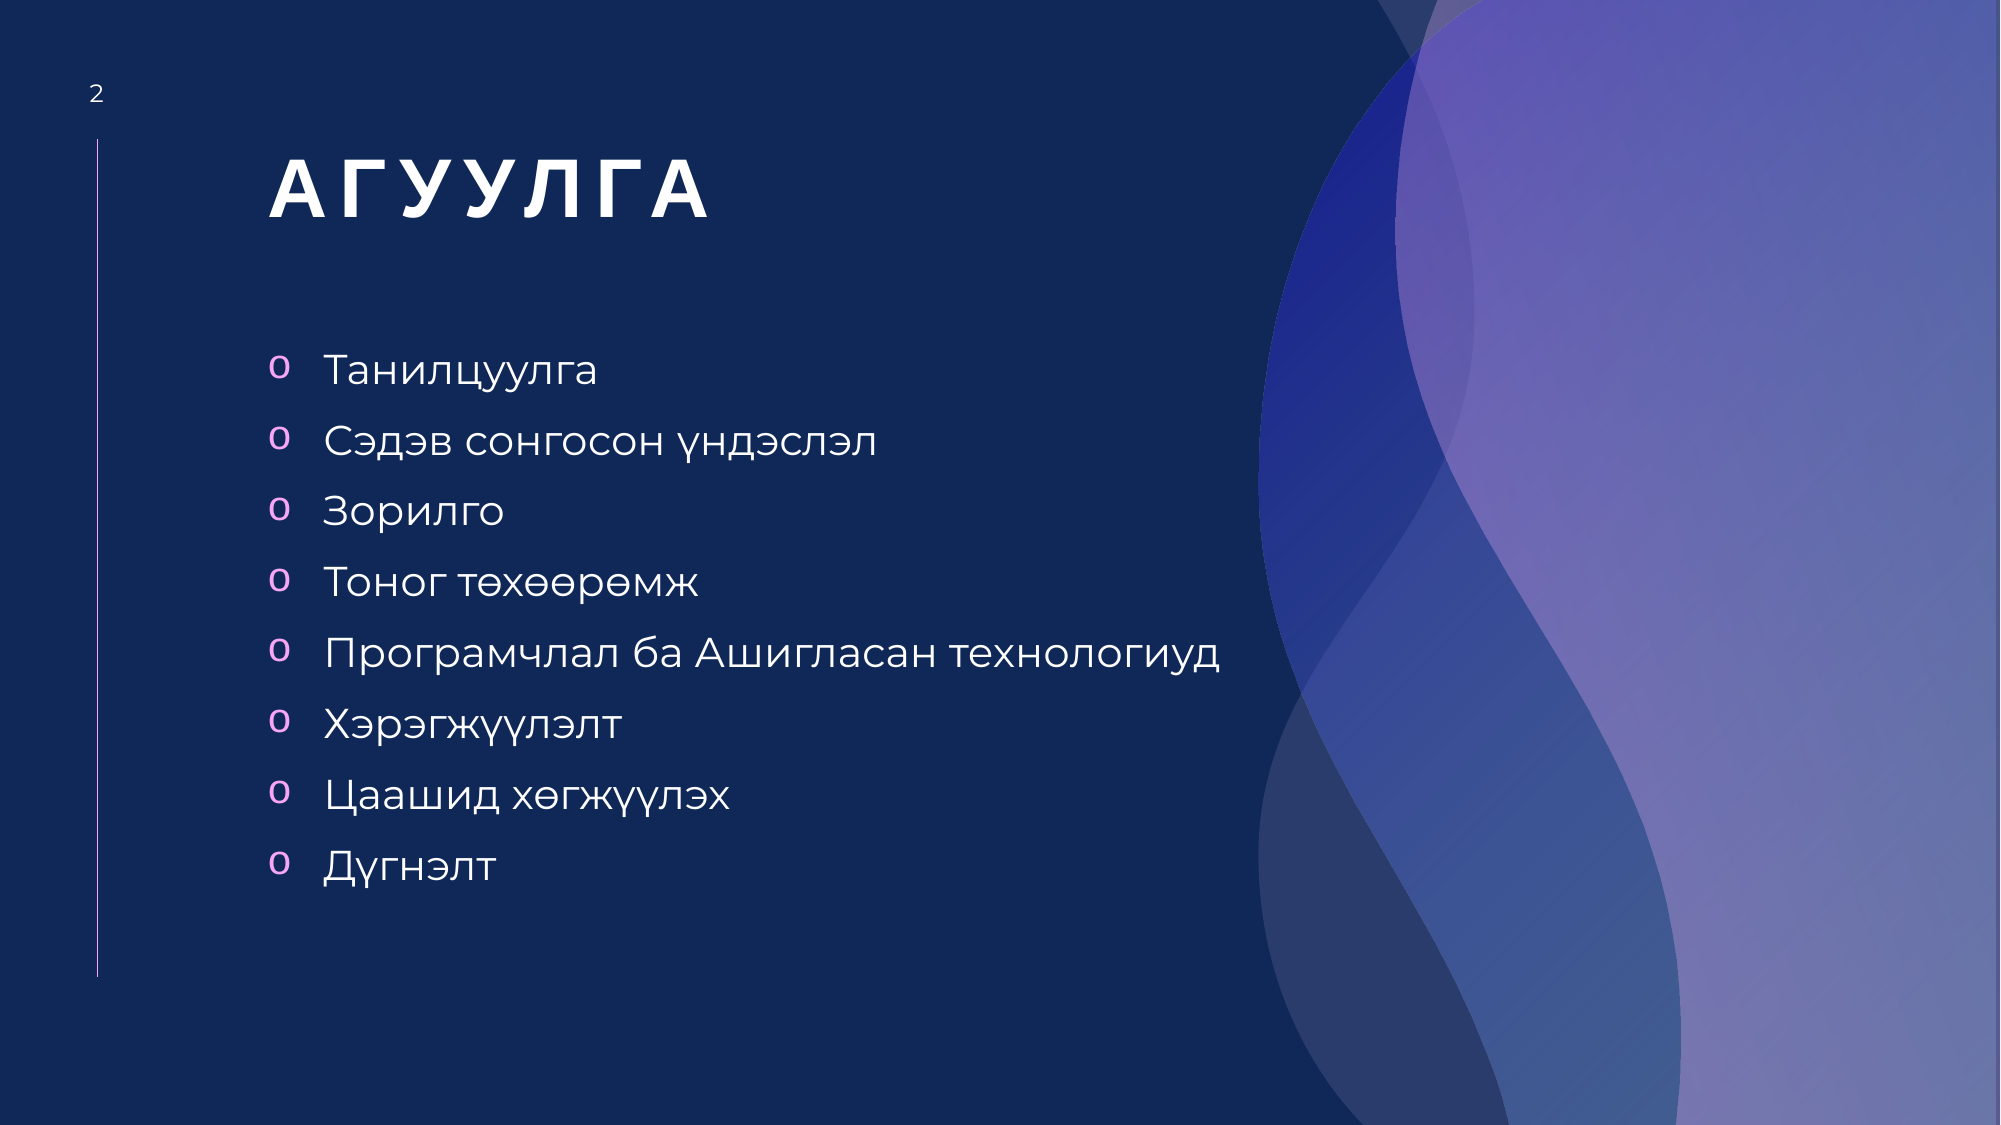

2
# Агуулга
Танилцуулга
Сэдэв сонгосон үндэслэл
Зорилго
Тоног төхөөрөмж
Програмчлал ба Ашигласан технологиуд
Хэрэгжүүлэлт
Цаашид хөгжүүлэх
Дүгнэлт